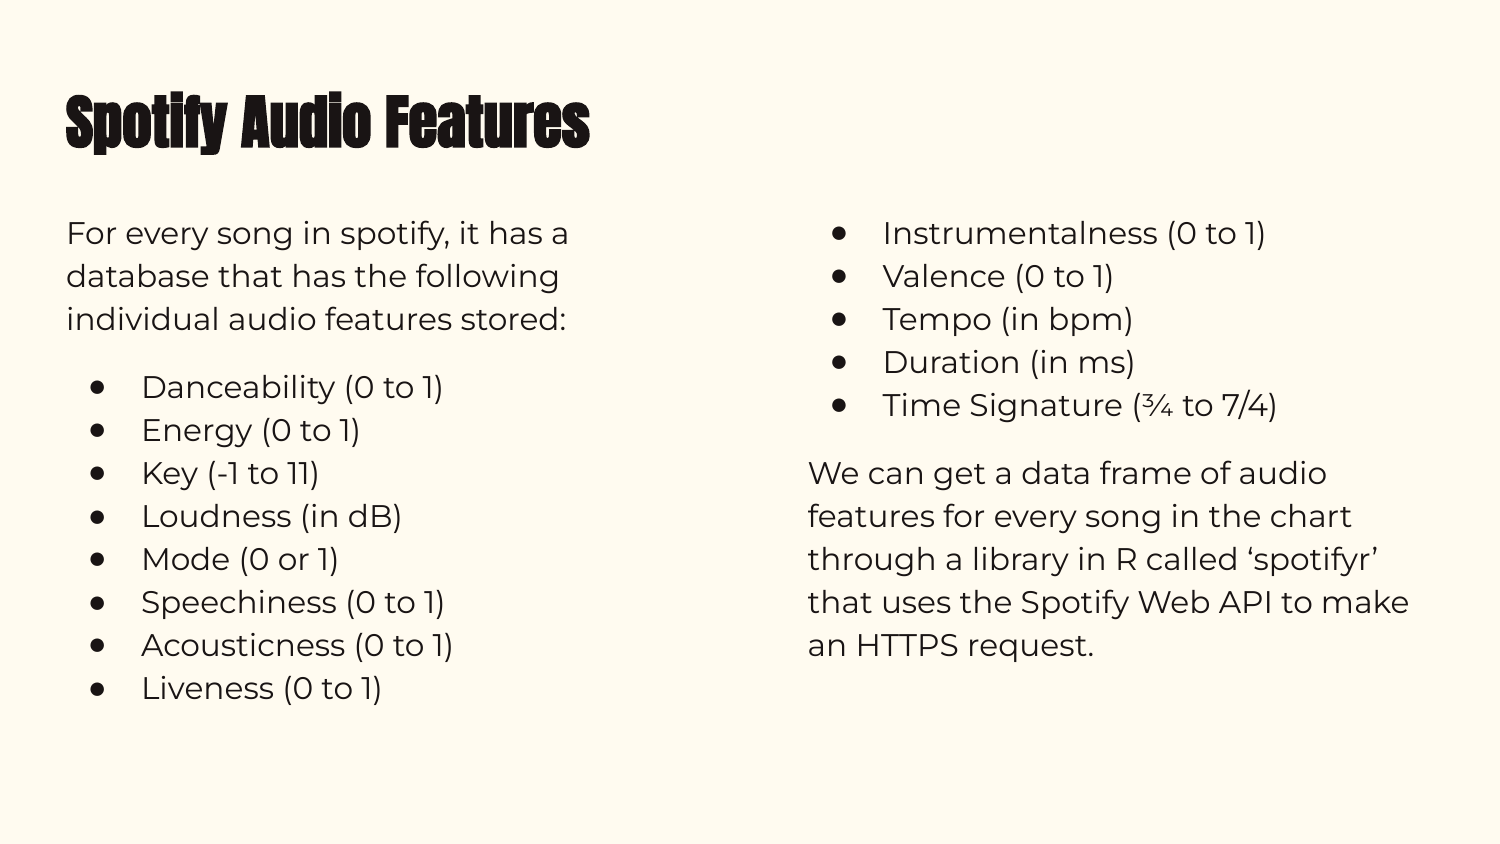

# Spotify Audio Features
For every song in spotify, it has a database that has the following individual audio features stored:
Danceability (0 to 1)
Energy (0 to 1)
Key (-1 to 11)
Loudness (in dB)
Mode (0 or 1)
Speechiness (0 to 1)
Acousticness (0 to 1)
Liveness (0 to 1)

Instrumentalness (0 to 1)
Valence (0 to 1)
Tempo (in bpm)
Duration (in ms)
Time Signature (¾ to 7/4)
We can get a data frame of audio features for every song in the chart through a library in R called ‘spotifyr’ that uses the Spotify Web API to make an HTTPS request.